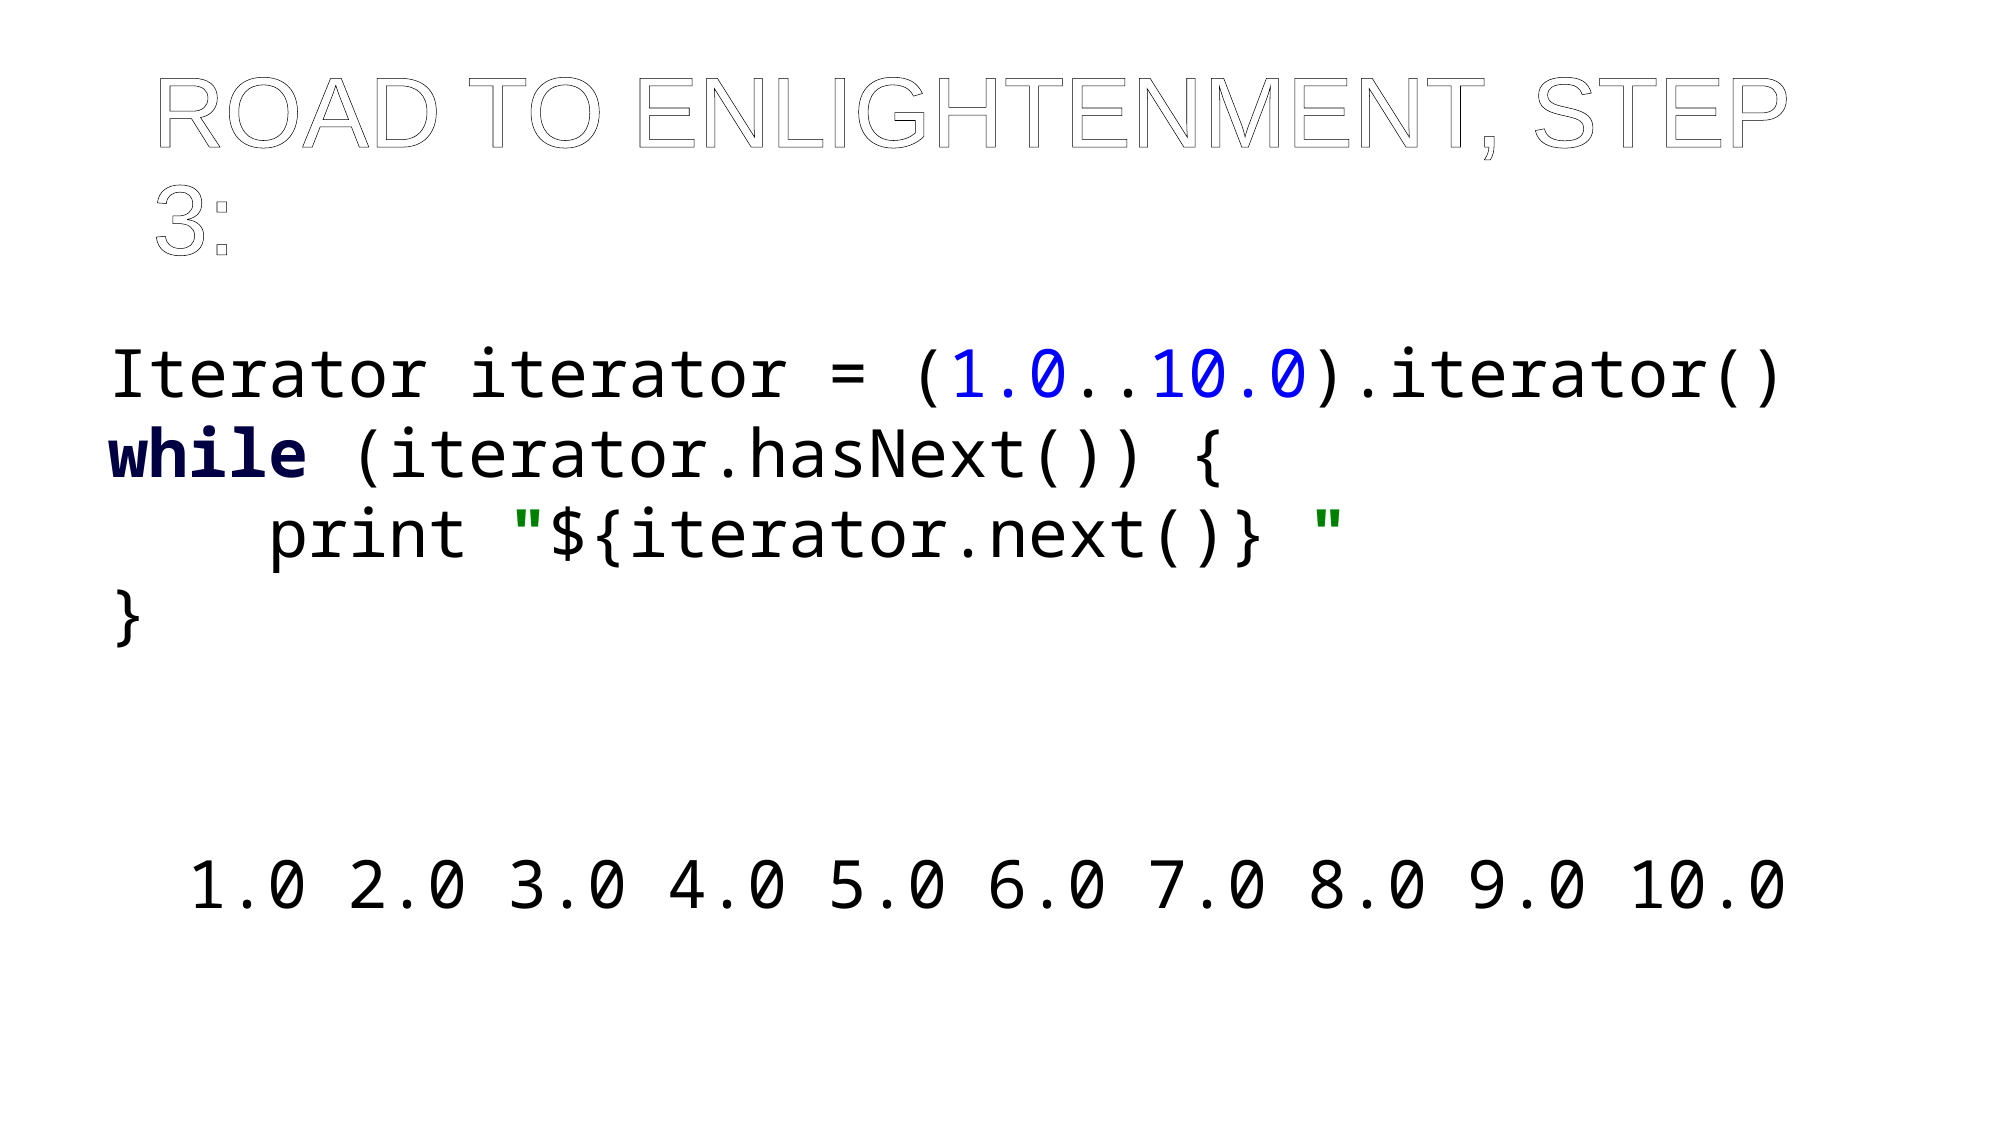

# Road to Enlightenment, step 3:
Iterator iterator = (1.0..10.0).iterator()
while (iterator.hasNext()) {
    print "${iterator.next()} "
}
1.0 2.0 3.0 4.0 5.0 6.0 7.0 8.0 9.0 10.0